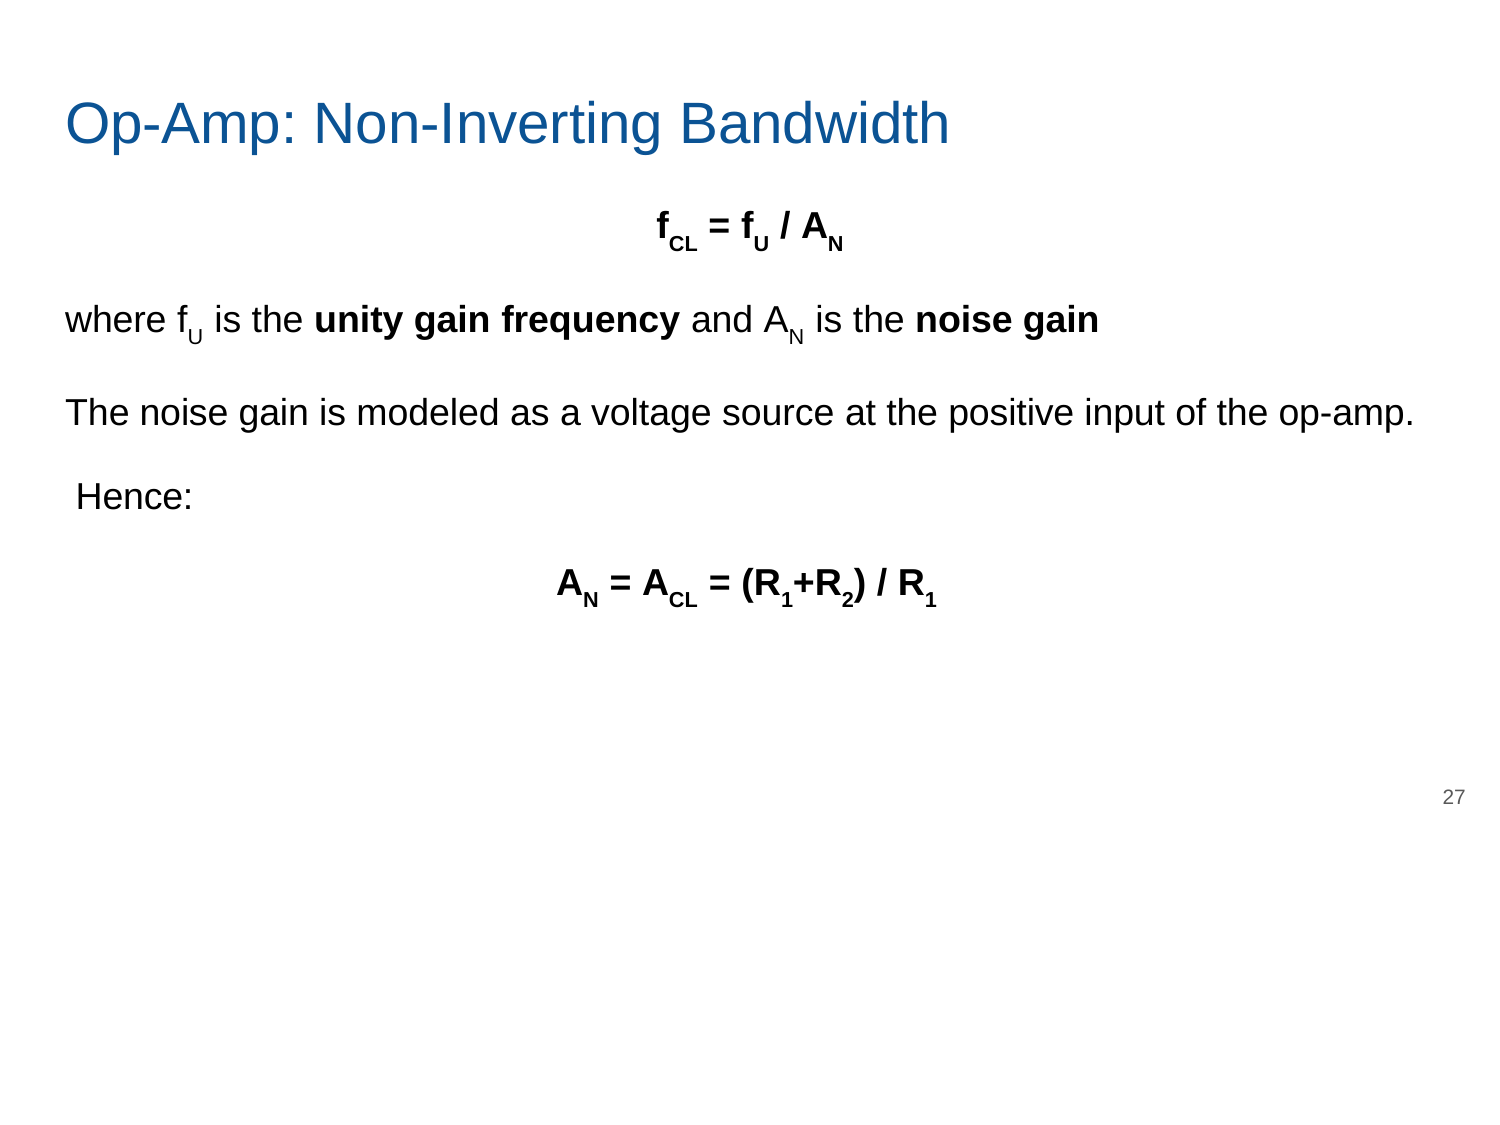

# Op-Amp: Non-Inverting Bandwidth
fCL = fU / AN
where fU is the unity gain frequency and AN is the noise gain
The noise gain is modeled as a voltage source at the positive input of the op-amp.  Hence:

AN = ACL = (R1+R2) / R1
27